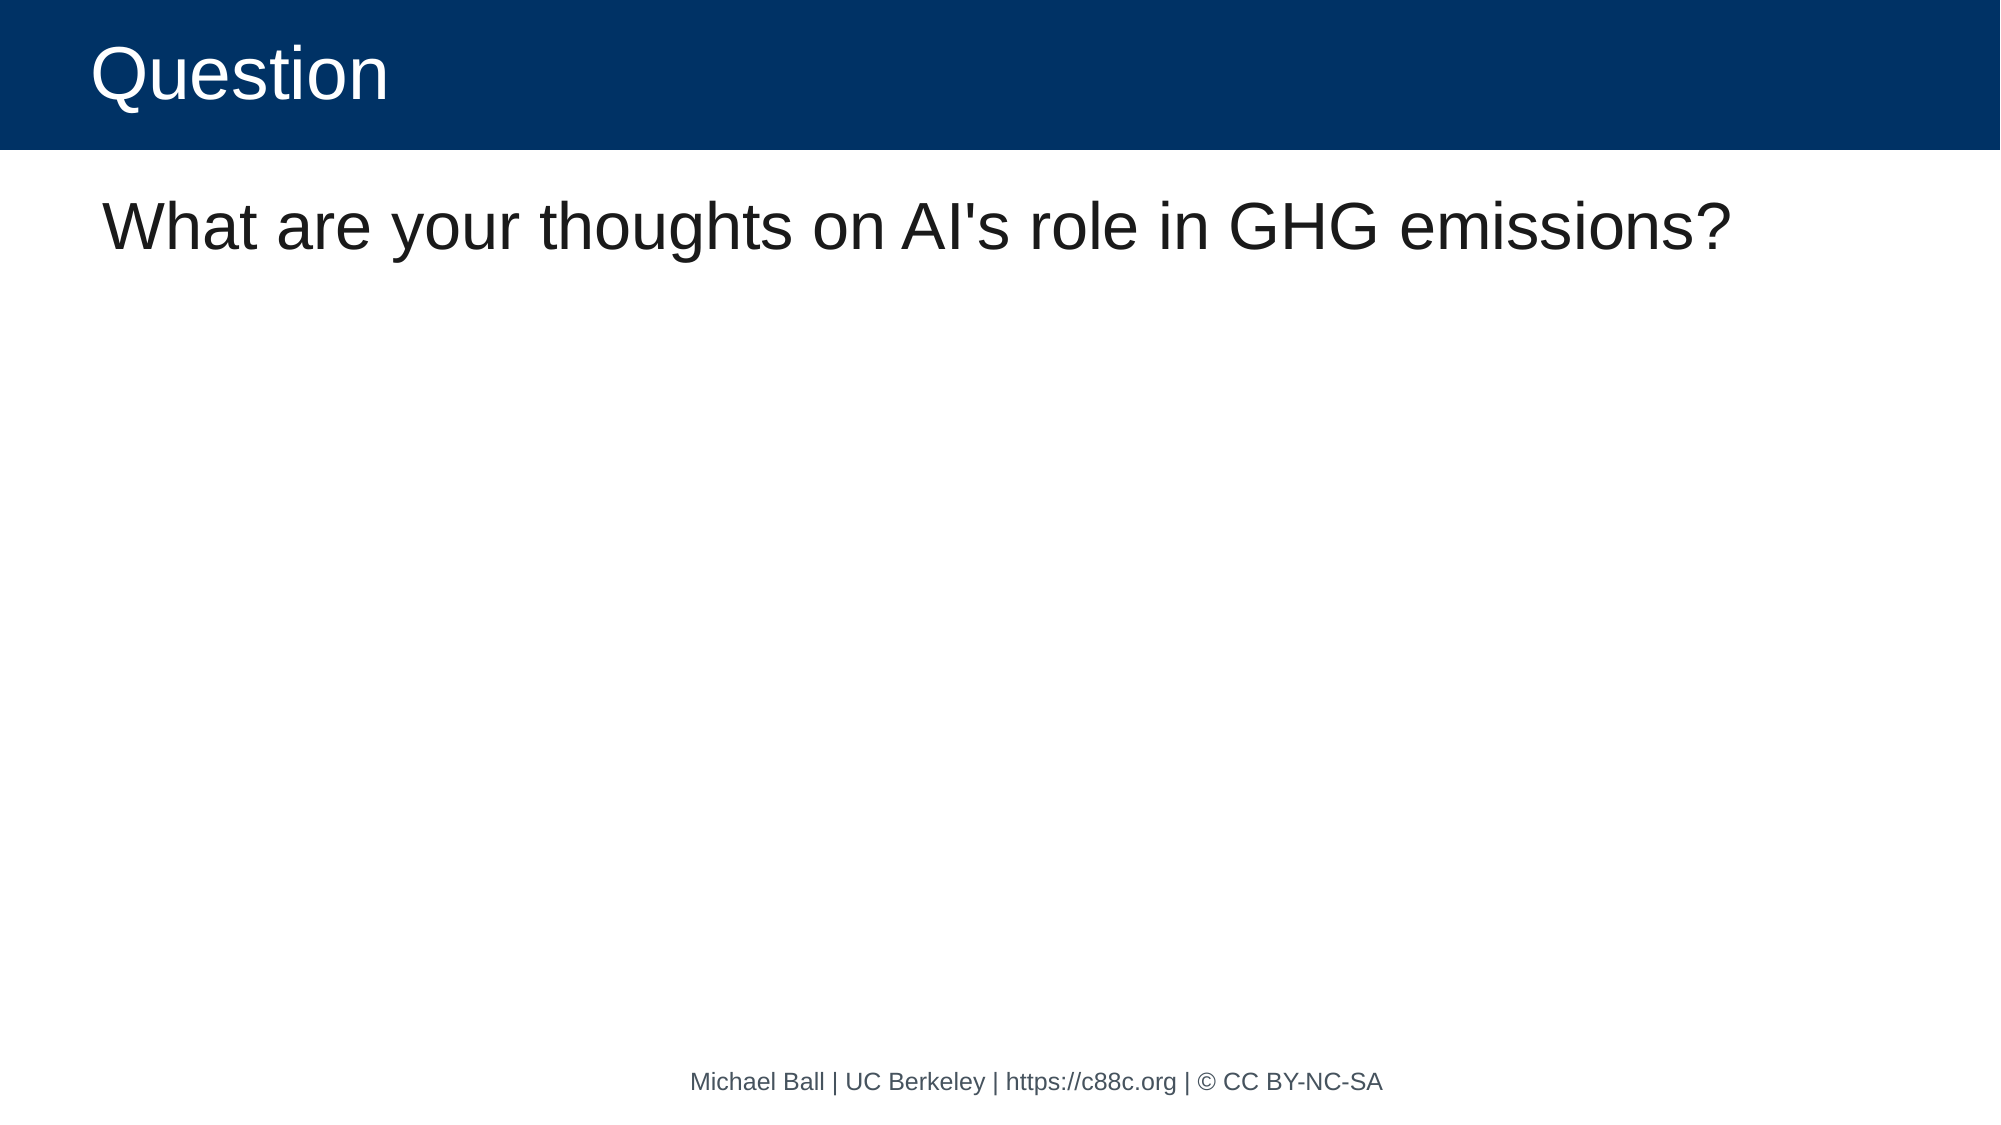

# Question
What are your thoughts on AI's role in GHG emissions?
Michael Ball | UC Berkeley | https://c88c.org | © CC BY-NC-SA